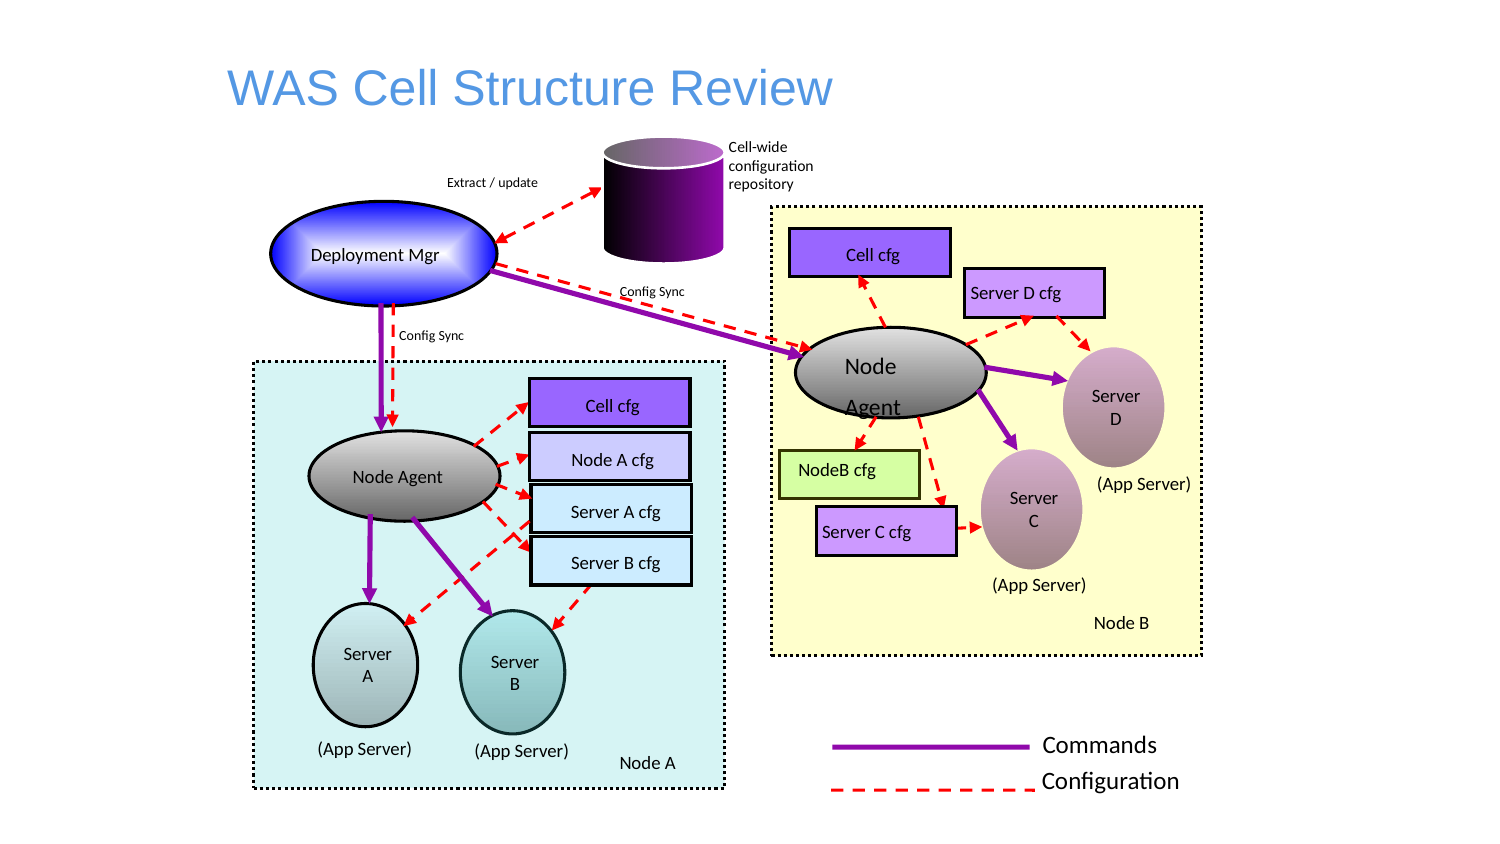

WAS Cell Structure Review
Cell-wide
configuration
repository

Extract / update

Deployment Mgr
Cell cfg

Server D cfg
Config Sync

Config Sync

Node Agent

Server
D

Cell cfg

Node A cfg

NodeB cfg
Node Agent
(App Server)

Server
C
Server A cfg

Server C cfg

Server B cfg
(App Server)

Node B
Server
A
Server
B
Commands

(App Server)
(App Server)
Node A
Configuration